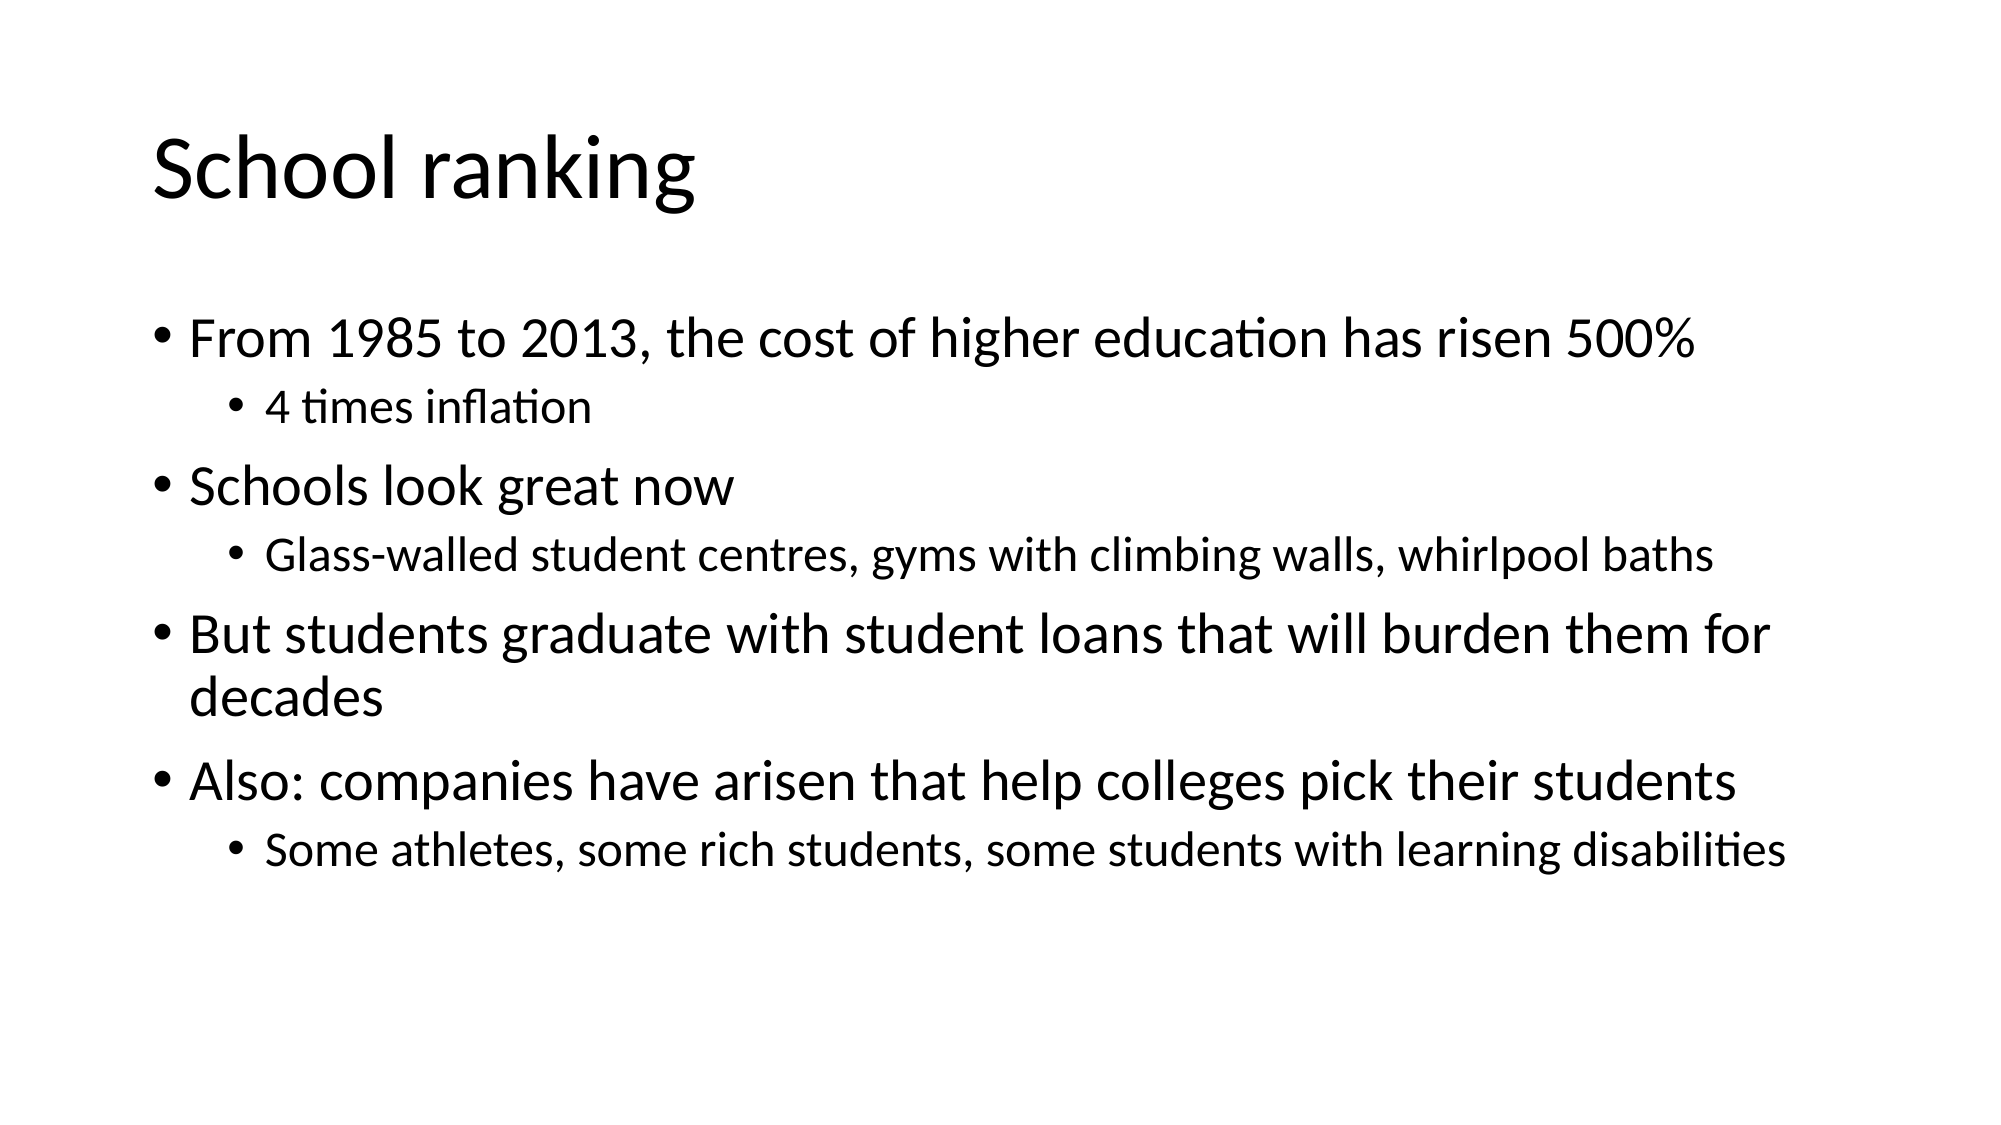

# School ranking
From 1985 to 2013, the cost of higher education has risen 500%
4 times inflation
Schools look great now
Glass-walled student centres, gyms with climbing walls, whirlpool baths
But students graduate with student loans that will burden them for decades
Also: companies have arisen that help colleges pick their students
Some athletes, some rich students, some students with learning disabilities